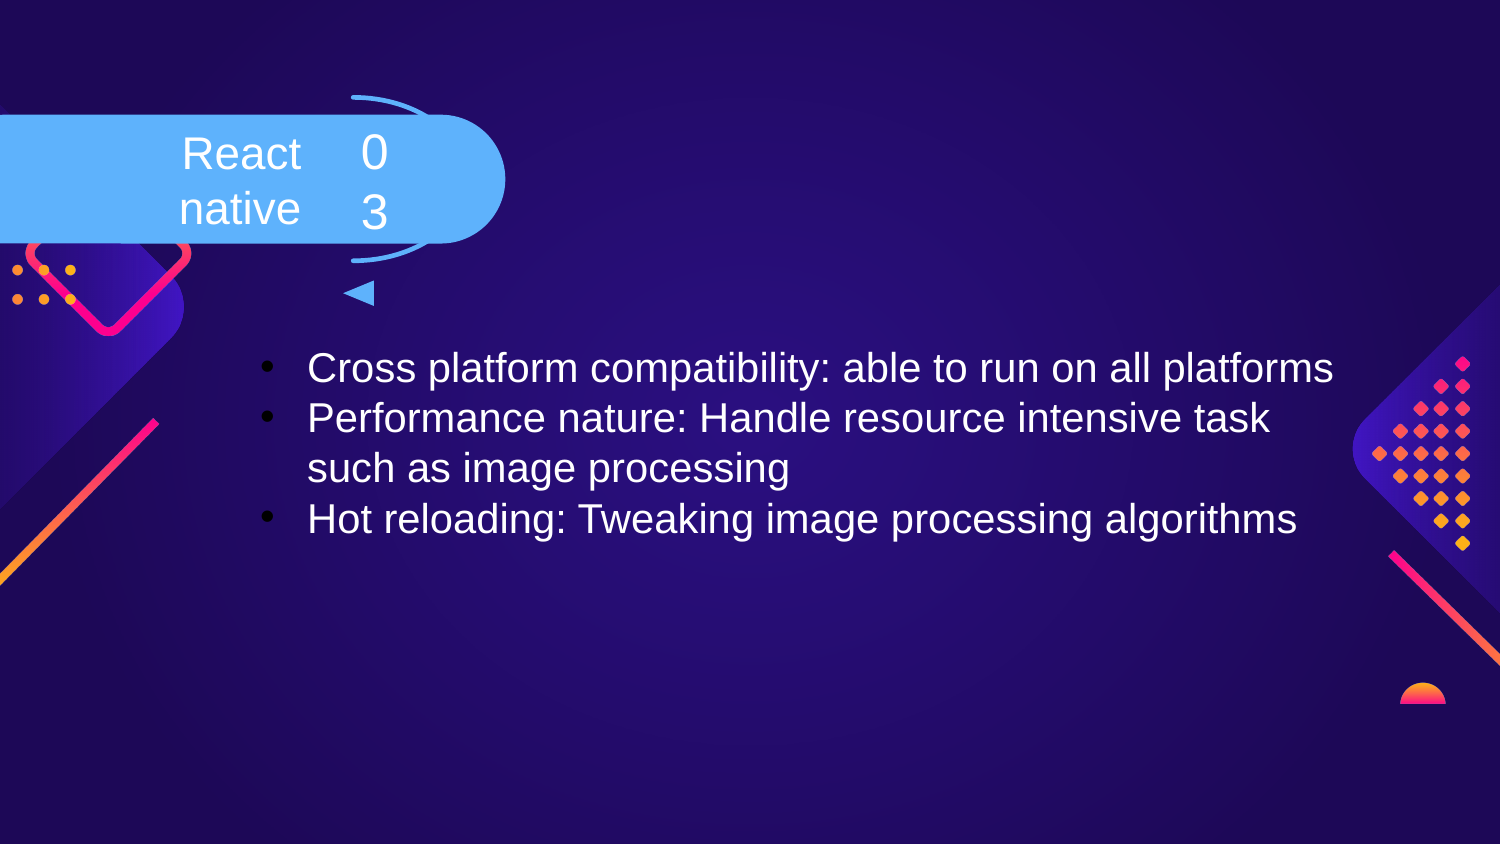

React native
03
Cross platform compatibility: able to run on all platforms
Performance nature: Handle resource intensive task such as image processing
Hot reloading: Tweaking image processing algorithms